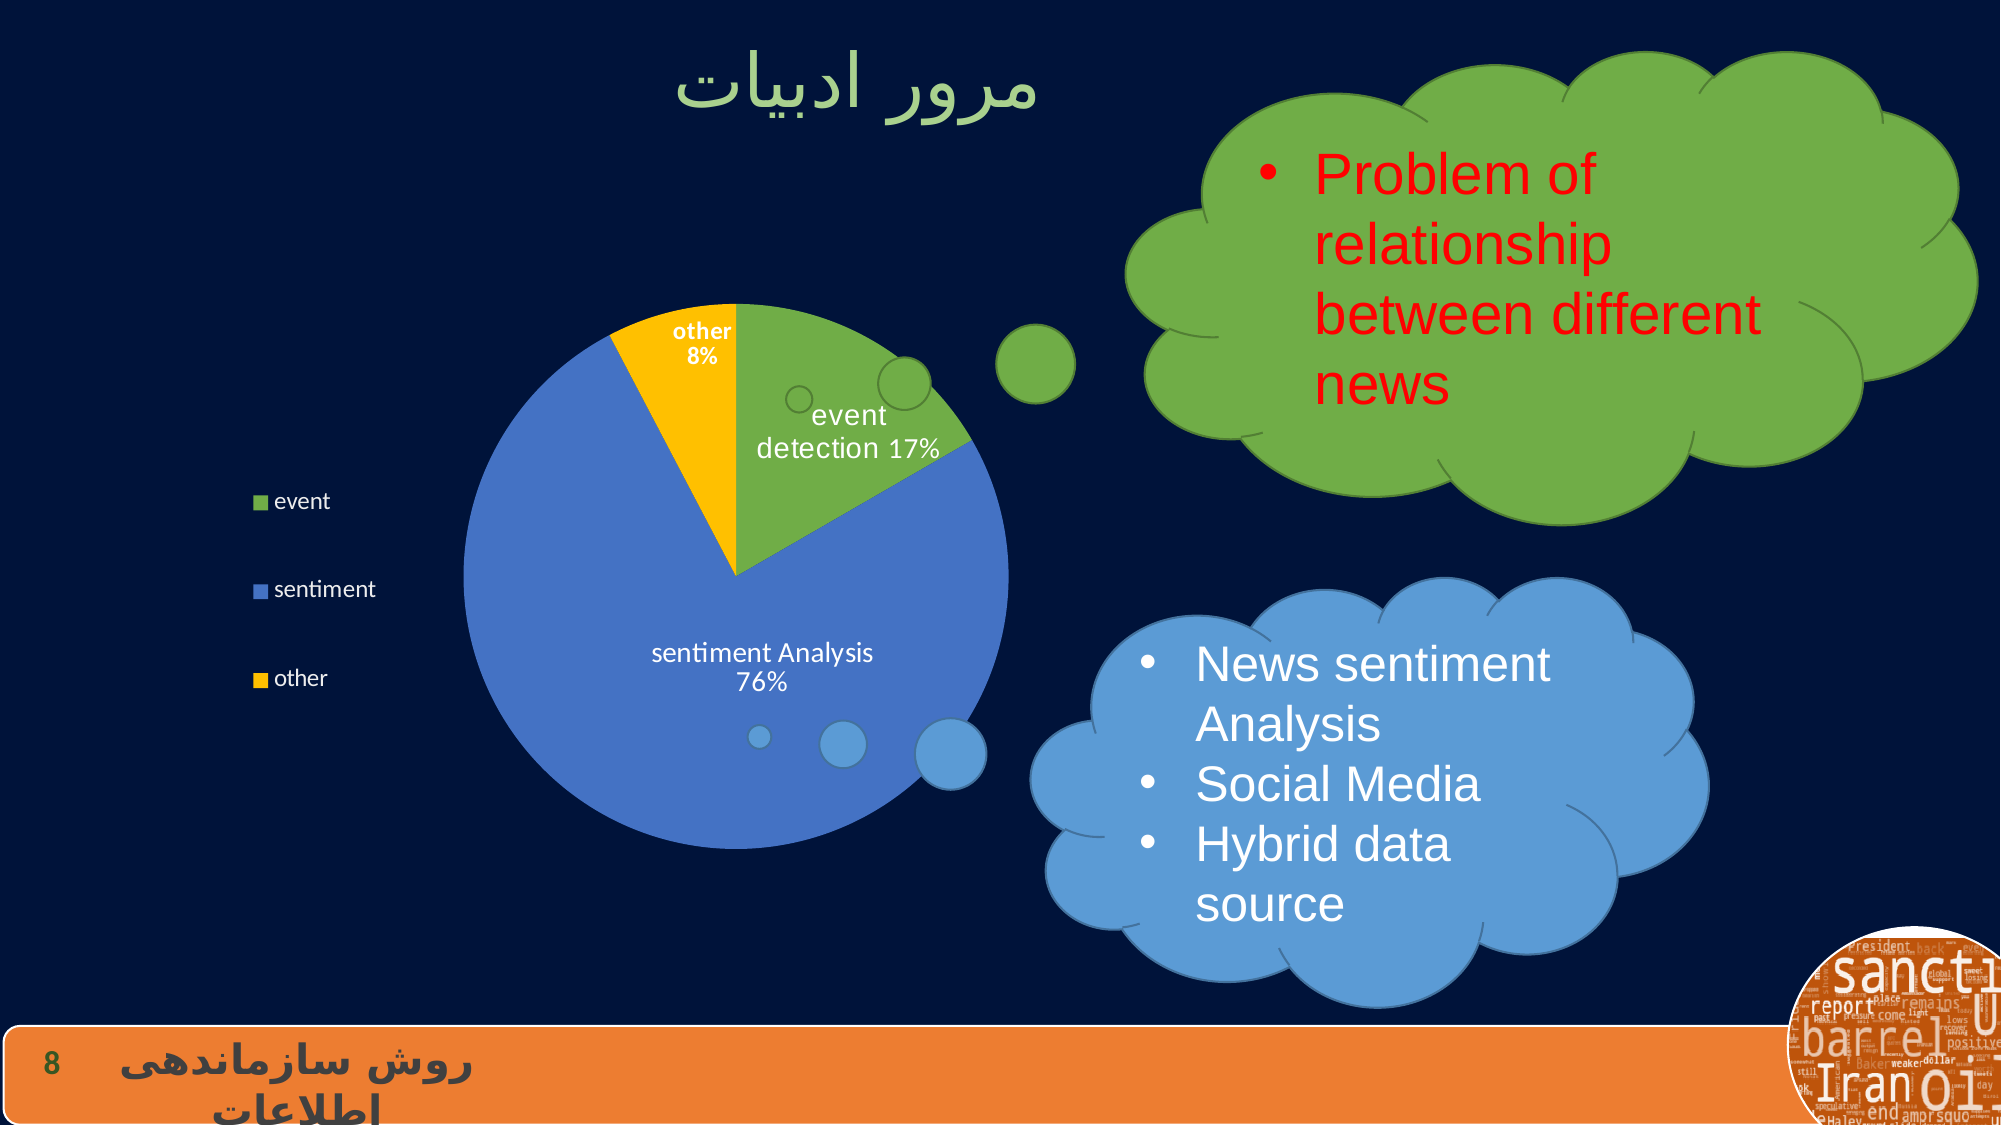

### Chart

| Category |
|---|
مرور ادبیات
Problem of relationship between different news

### Chart

| Category |  |
|---|---|
| event | 13.0 |
| sentiment | 59.0 |
| other | 6.0 |

News sentiment Analysis
Social Media
Hybrid data source

روش سازماندهی اطلاعات
8